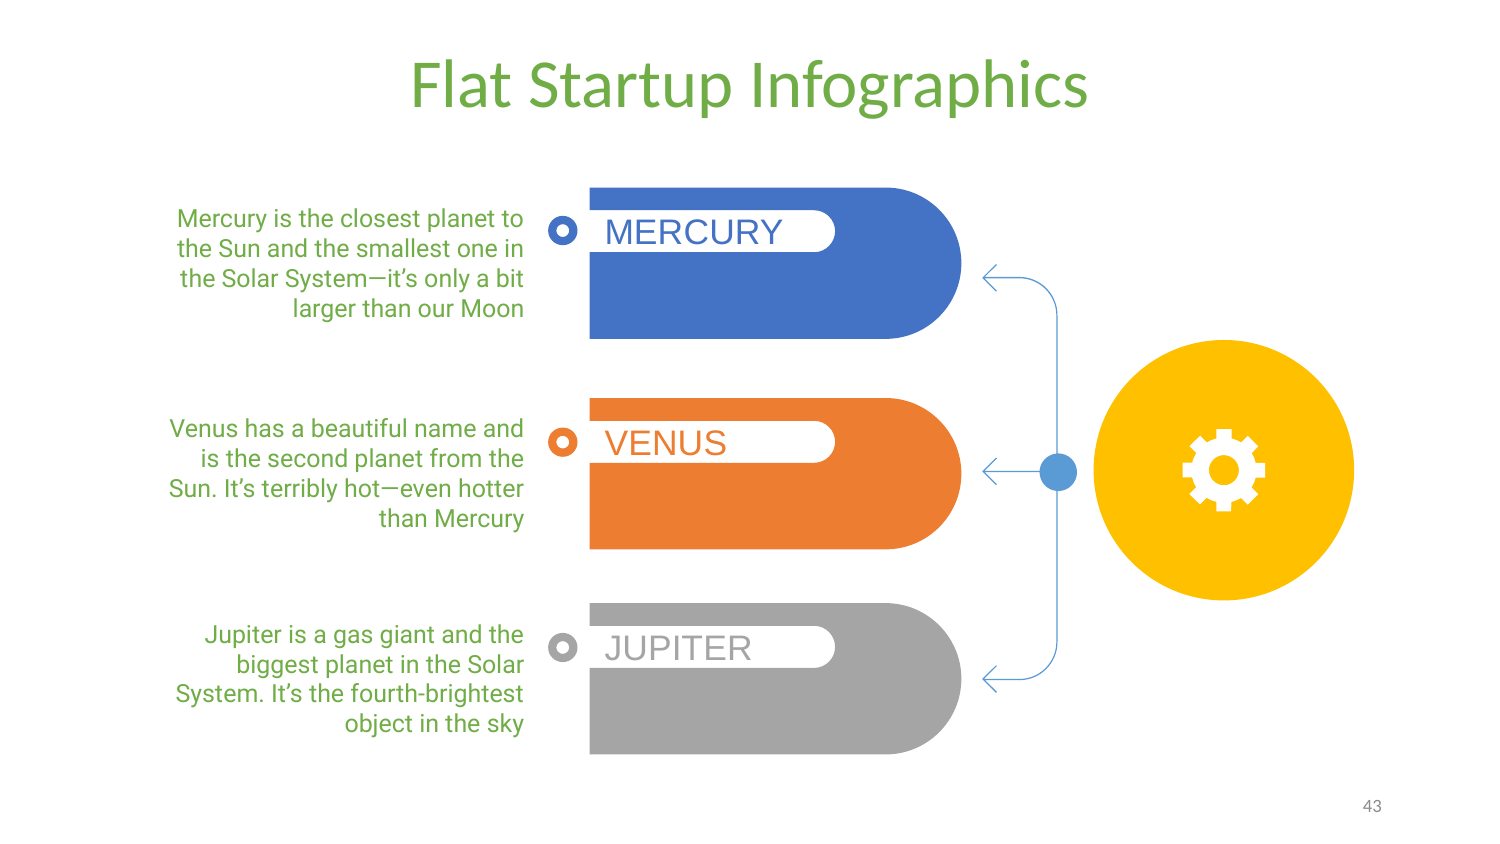

# Flat Startup Infographics
Mercury is the closest planet to the Sun and the smallest one in the Solar System—it’s only a bit larger than our Moon

MERCURY

Venus has a beautiful name and is the second planet from the Sun. It’s terribly hot—even hotter than Mercury

VENUS

Jupiter is a gas giant and the biggest planet in the Solar System. It’s the fourth-brightest object in the sky

JUPITER

43